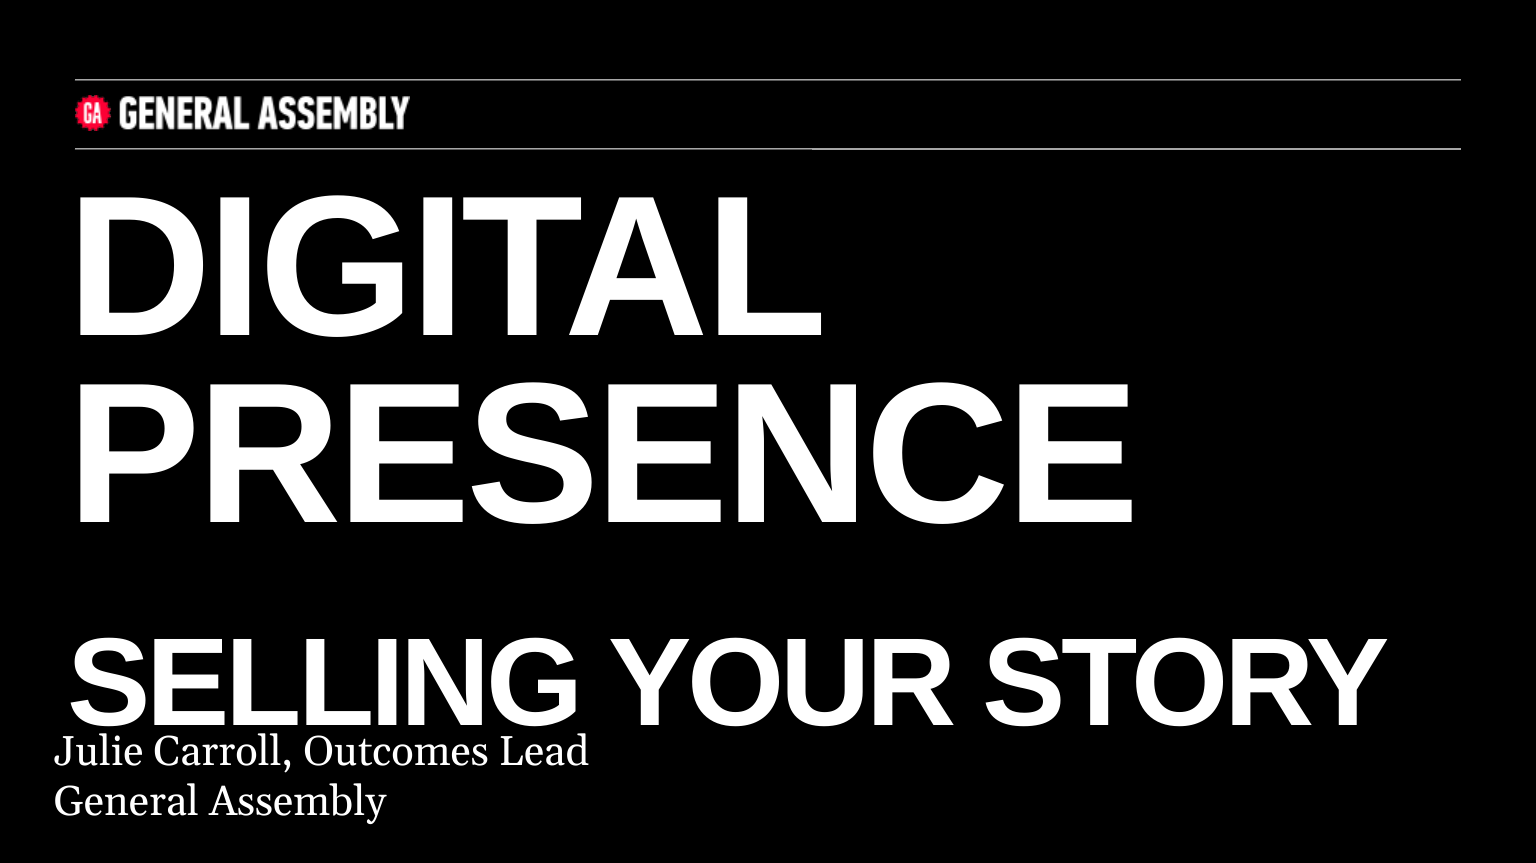

# Digital Presence Selling your story
Julie Carroll, Outcomes Lead
General Assembly